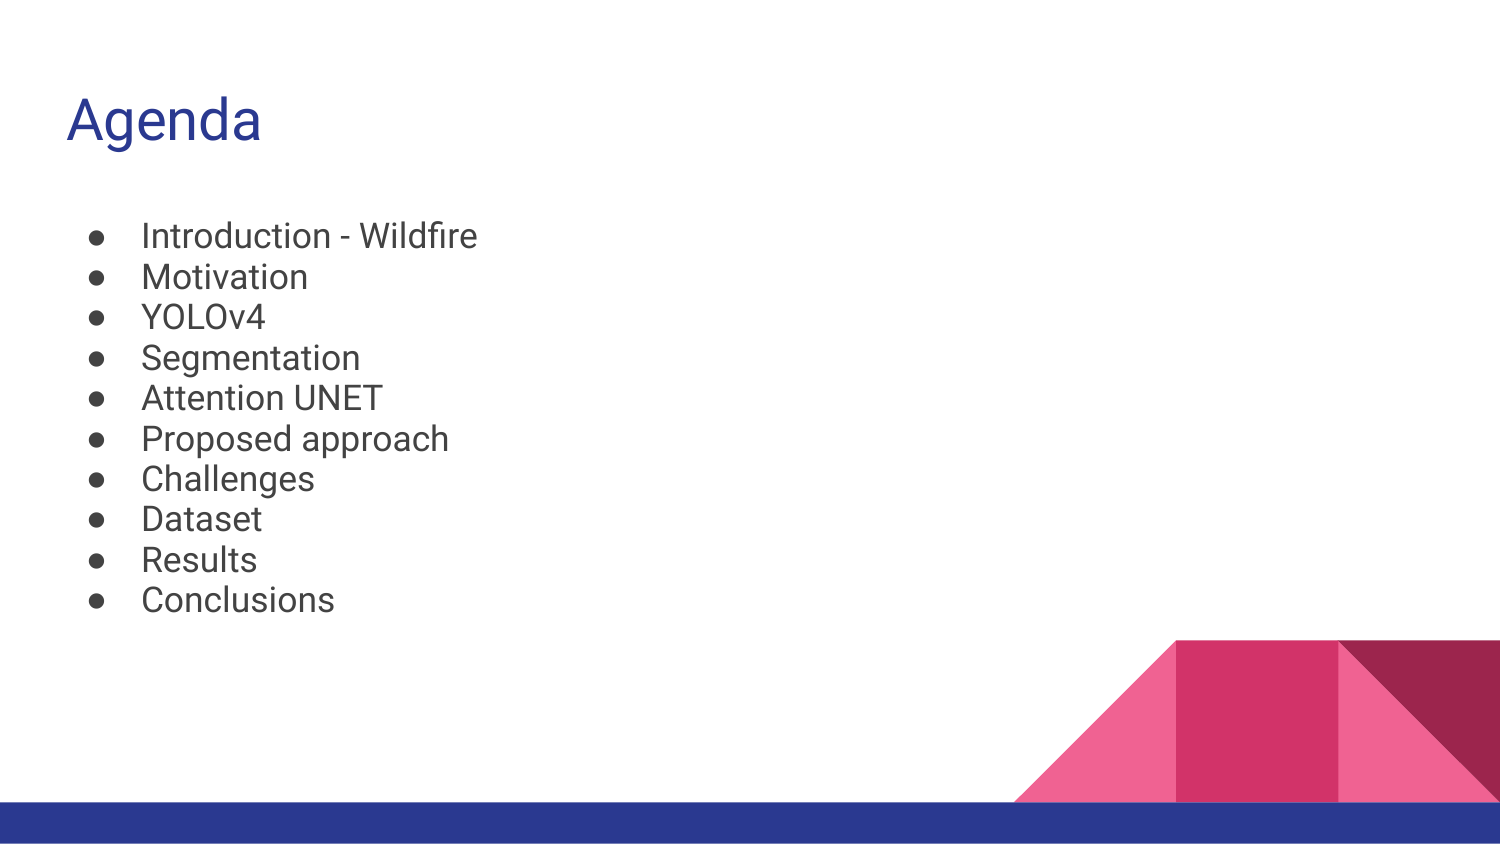

# Agenda
Introduction - Wildfire
Motivation
YOLOv4
Segmentation
Attention UNET
Proposed approach
Challenges
Dataset
Results
Conclusions